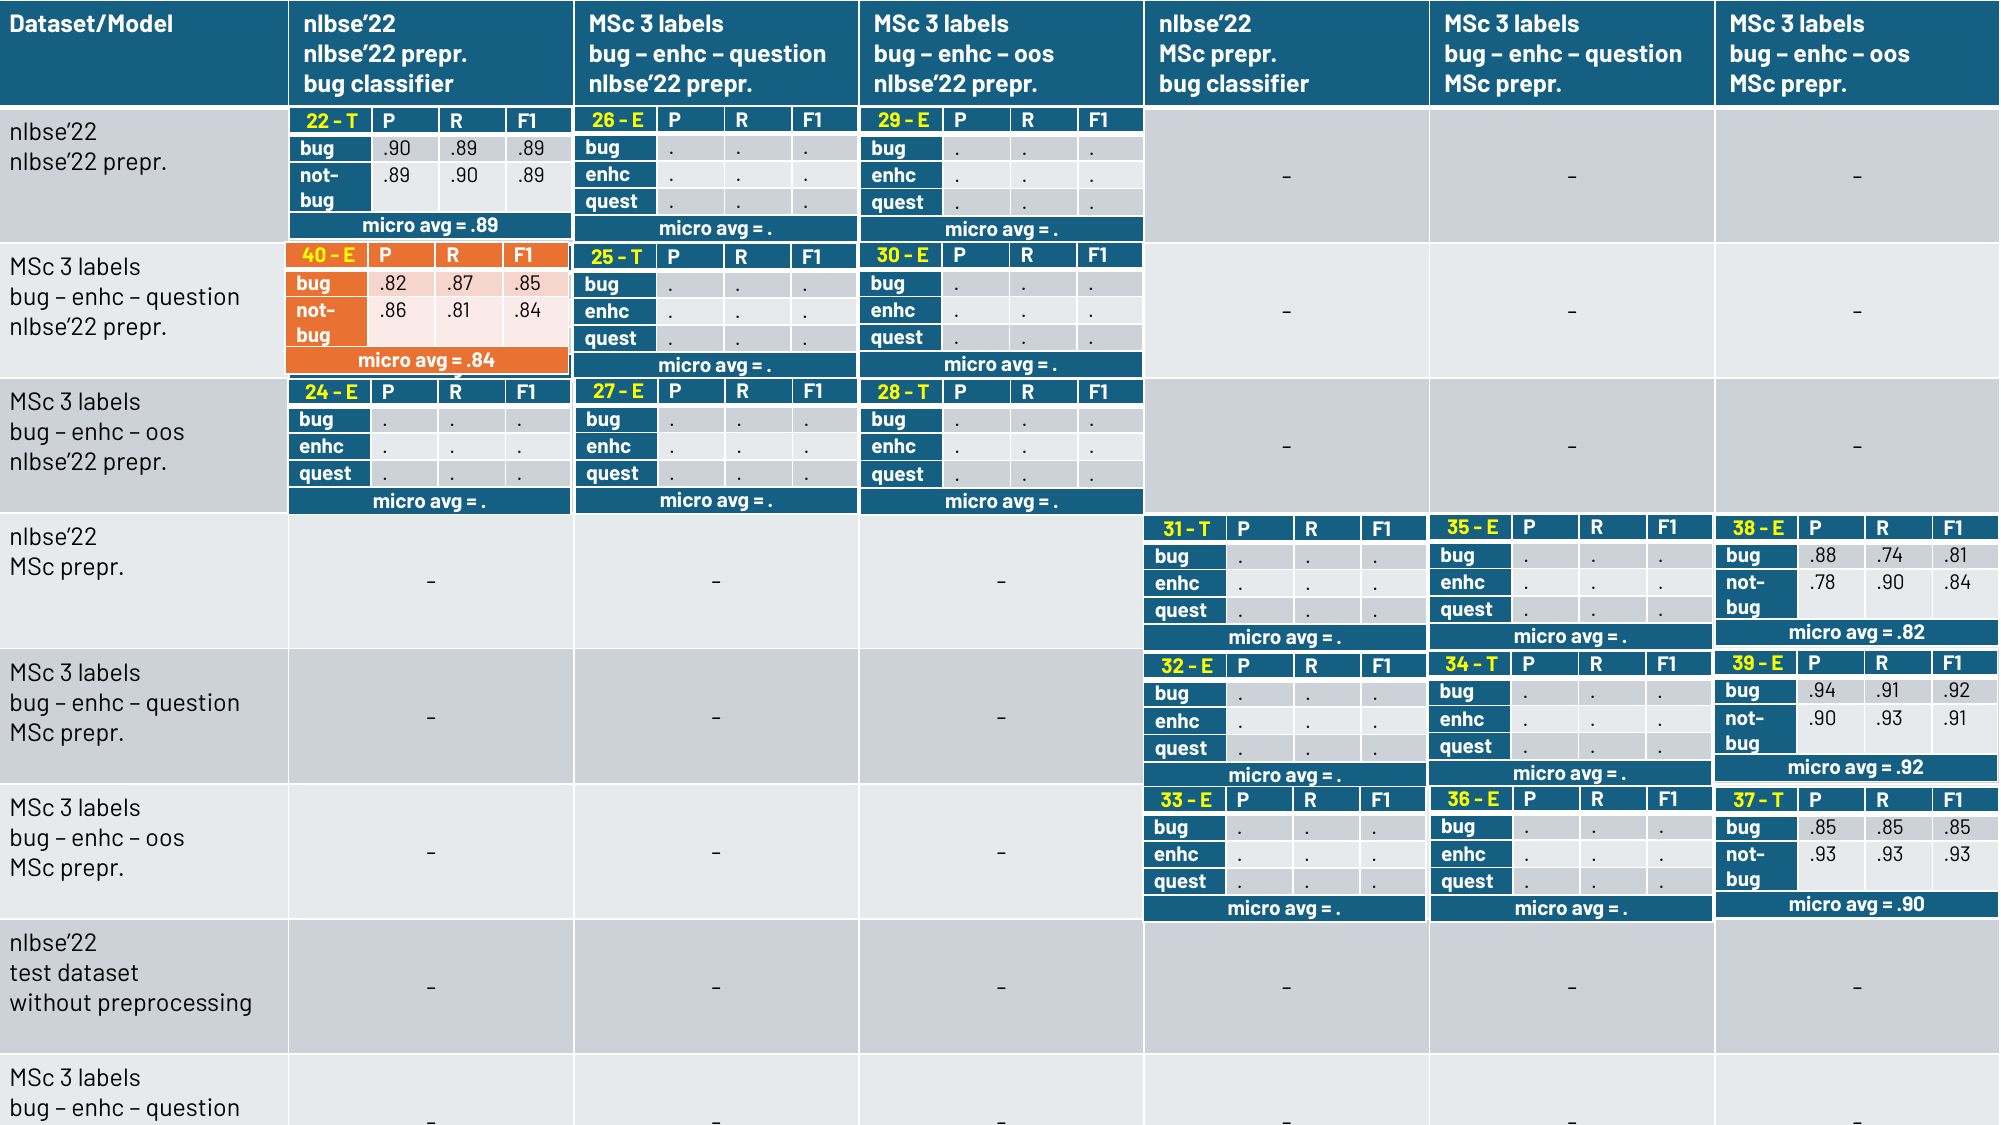

| Dataset/Model | nlbse’22 nlbse’22 prepr. bug classifier | MSc 3 labels bug – enhc – question nlbse’22 prepr. | MSc 3 labels bug – enhc – oos nlbse’22 prepr. | nlbse’22 MSc prepr. bug classifier | MSc 3 labels bug – enhc – question MSc prepr. | MSc 3 labels bug – enhc – oos MSc prepr. | Llama3 8b instruct model bug classifier |
| --- | --- | --- | --- | --- | --- | --- | --- |
| nlbse’22 nlbse’22 prepr. |  |  |  | - | - | - | - |
| MSc 3 labels bug – enhc – question nlbse’22 prepr. |  |  |  | - | - | - | - |
| MSc 3 labels bug – enhc – oos nlbse’22 prepr. |  |  |  | - | - | - | - |
| nlbse’22 MSc prepr. | - | - | - |  |  |  | - |
| MSc 3 labels bug – enhc – question MSc prepr. | - | - | - |  |  |  | - |
| MSc 3 labels bug – enhc – oos MSc prepr. | - | - | - |  |  |  | - |
| nlbse’22 test dataset without preprocessing | - | - | - | - | - | - |  |
| MSc 3 labels bug – enhc – question test dataset without preprocessing | - | - | - | - | - | - |  |
| MSc 3 labels bug – enhc – oos test dataset without preprocessing | - | - | - | - | - | - |  |
| 26 - E | P | R | F1 |
| --- | --- | --- | --- |
| bug | . | . | . |
| enhc | . | . | . |
| quest | . | . | . |
| micro avg = . |  |  |  |
| 29 - E | P | R | F1 |
| --- | --- | --- | --- |
| bug | . | . | . |
| enhc | . | . | . |
| quest | . | . | . |
| micro avg = . |  |  |  |
| 22 - T | P | R | F1 |
| --- | --- | --- | --- |
| bug | .90 | .89 | .89 |
| not-bug | .89 | .90 | .89 |
| micro avg = .89 |  |  |  |
| 40 - E | P | R | F1 |
| --- | --- | --- | --- |
| bug | .82 | .87 | .85 |
| not-bug | .86 | .81 | .84 |
| micro avg = .84 |  |  |  |
| 30 - E | P | R | F1 |
| --- | --- | --- | --- |
| bug | . | . | . |
| enhc | . | . | . |
| quest | . | . | . |
| micro avg = . |  |  |  |
| 25 - T | P | R | F1 |
| --- | --- | --- | --- |
| bug | . | . | . |
| enhc | . | . | . |
| quest | . | . | . |
| micro avg = . |  |  |  |
| 23 - E | P | R | F1 |
| --- | --- | --- | --- |
| bug | . | . | . |
| enhc | . | . | . |
| quest | . | . | . |
| micro avg = . |  |  |  |
| 27 - E | P | R | F1 |
| --- | --- | --- | --- |
| bug | . | . | . |
| enhc | . | . | . |
| quest | . | . | . |
| micro avg = . |  |  |  |
| 24 - E | P | R | F1 |
| --- | --- | --- | --- |
| bug | . | . | . |
| enhc | . | . | . |
| quest | . | . | . |
| micro avg = . |  |  |  |
| 28 - T | P | R | F1 |
| --- | --- | --- | --- |
| bug | . | . | . |
| enhc | . | . | . |
| quest | . | . | . |
| micro avg = . |  |  |  |
| 35 - E | P | R | F1 |
| --- | --- | --- | --- |
| bug | . | . | . |
| enhc | . | . | . |
| quest | . | . | . |
| micro avg = . |  |  |  |
| 38 - E | P | R | F1 |
| --- | --- | --- | --- |
| bug | .88 | .74 | .81 |
| not-bug | .78 | .90 | .84 |
| micro avg = .82 |  |  |  |
| 31 - T | P | R | F1 |
| --- | --- | --- | --- |
| bug | . | . | . |
| enhc | . | . | . |
| quest | . | . | . |
| micro avg = . |  |  |  |
| 39 - E | P | R | F1 |
| --- | --- | --- | --- |
| bug | .94 | .91 | .92 |
| not-bug | .90 | .93 | .91 |
| micro avg = .92 |  |  |  |
| 34 - T | P | R | F1 |
| --- | --- | --- | --- |
| bug | . | . | . |
| enhc | . | . | . |
| quest | . | . | . |
| micro avg = . |  |  |  |
| 32 - E | P | R | F1 |
| --- | --- | --- | --- |
| bug | . | . | . |
| enhc | . | . | . |
| quest | . | . | . |
| micro avg = . |  |  |  |
| 36 - E | P | R | F1 |
| --- | --- | --- | --- |
| bug | . | . | . |
| enhc | . | . | . |
| quest | . | . | . |
| micro avg = . |  |  |  |
| 33 - E | P | R | F1 |
| --- | --- | --- | --- |
| bug | . | . | . |
| enhc | . | . | . |
| quest | . | . | . |
| micro avg = . |  |  |  |
| 37 - T | P | R | F1 |
| --- | --- | --- | --- |
| bug | .85 | .85 | .85 |
| not-bug | .93 | .93 | .93 |
| micro avg = .90 |  |  |  |
| 41 - E | P | R | F1 |
| --- | --- | --- | --- |
| bug | . | . | . |
| enhc | . | . | . |
| quest | . | . | . |
| micro avg = . |  |  |  |
| 42 - E | P | R | F1 |
| --- | --- | --- | --- |
| bug | . | . | . |
| enhc | . | . | . |
| quest | . | . | . |
| micro avg = . |  |  |  |